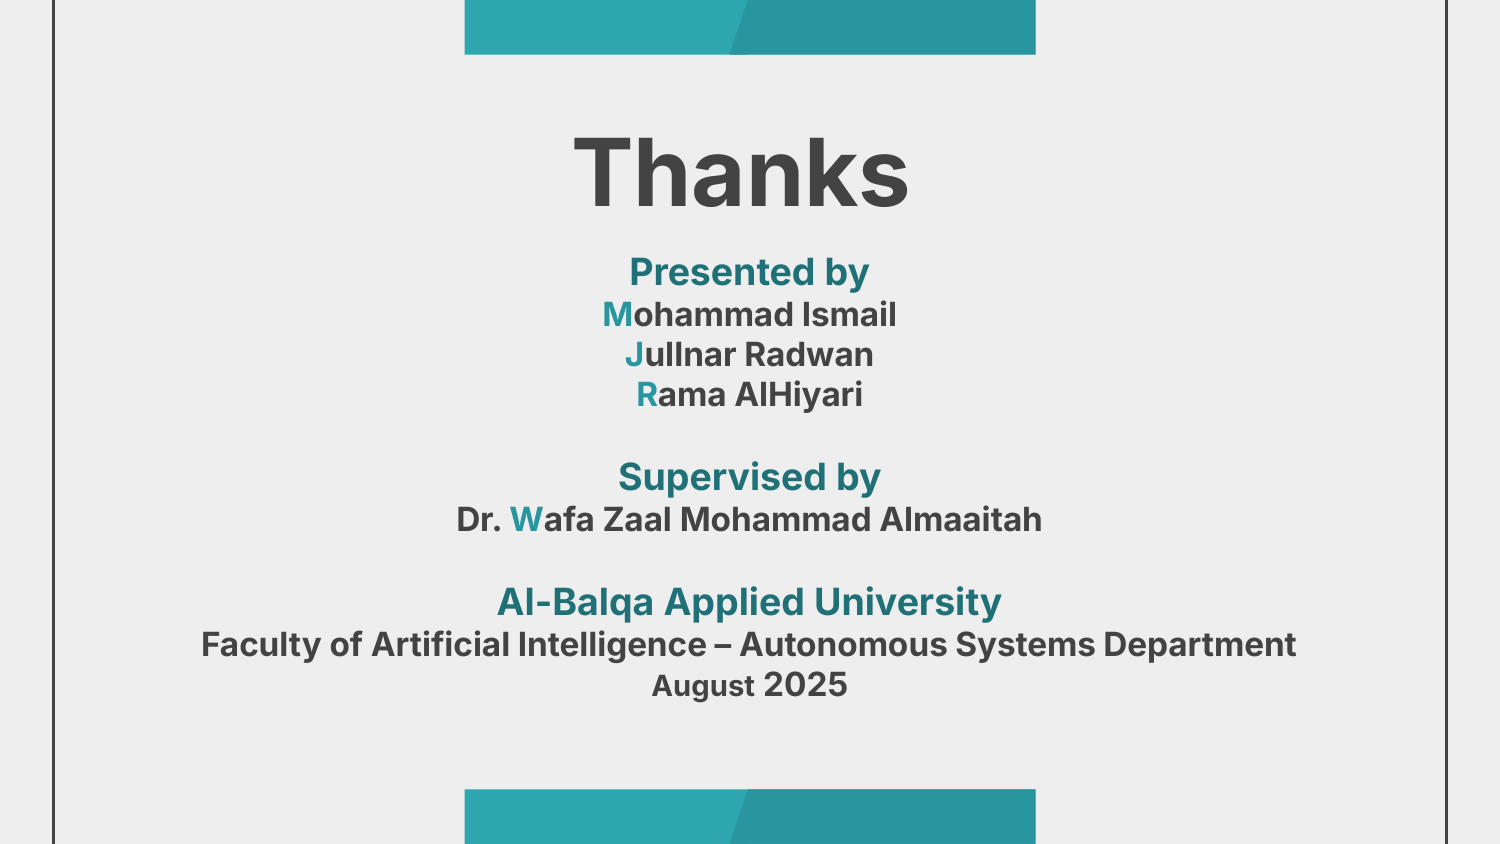

Thanks
Presented by
Mohammad Ismail
Jullnar Radwan
Rama AlHiyari

Supervised by
Dr. Wafa Zaal Mohammad Almaaitah

Al-Balqa Applied University
Faculty of Artificial Intelligence – Autonomous Systems Department
August 2025